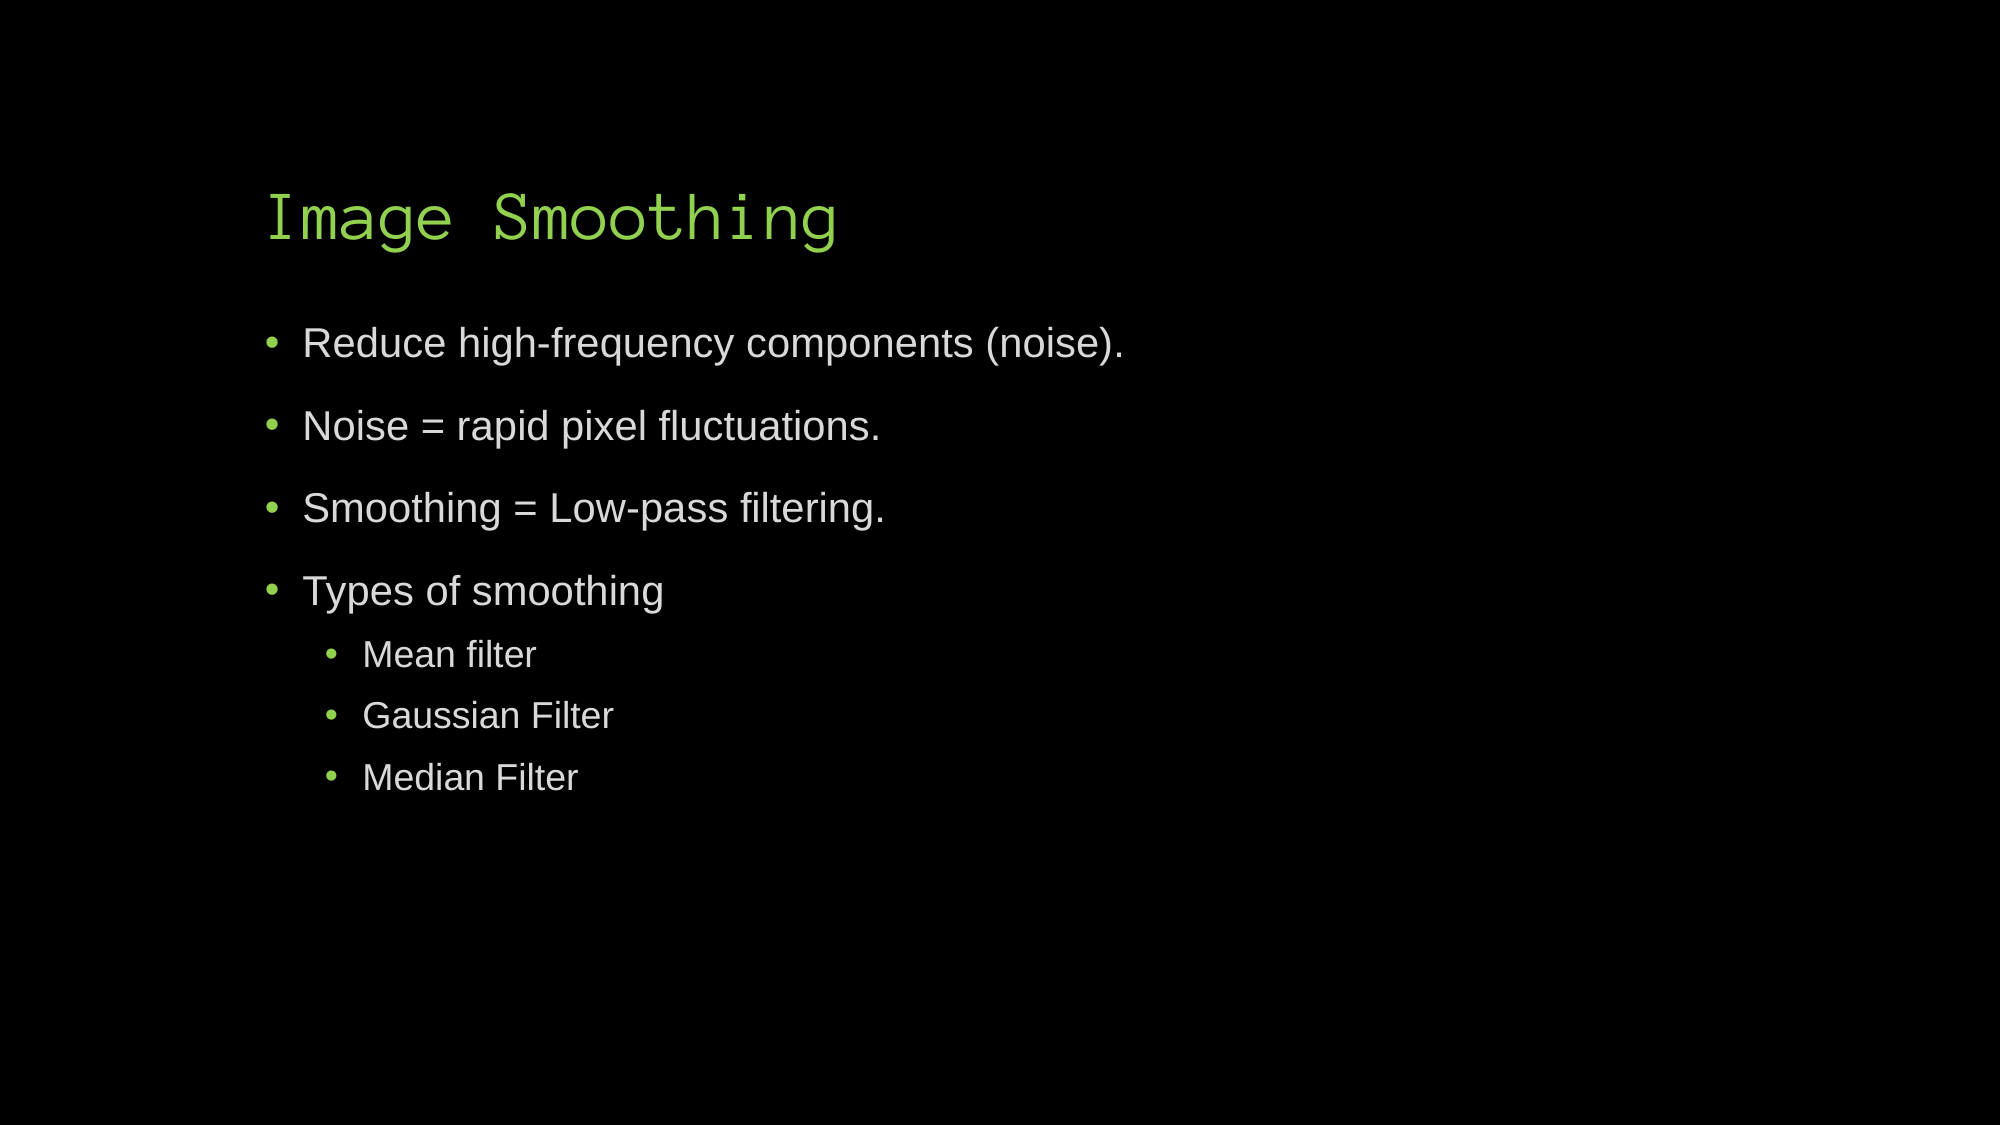

# Image Smoothing
Reduce high-frequency components (noise).
Noise = rapid pixel fluctuations.
Smoothing = Low-pass filtering.
Types of smoothing
Mean filter
Gaussian Filter
Median Filter